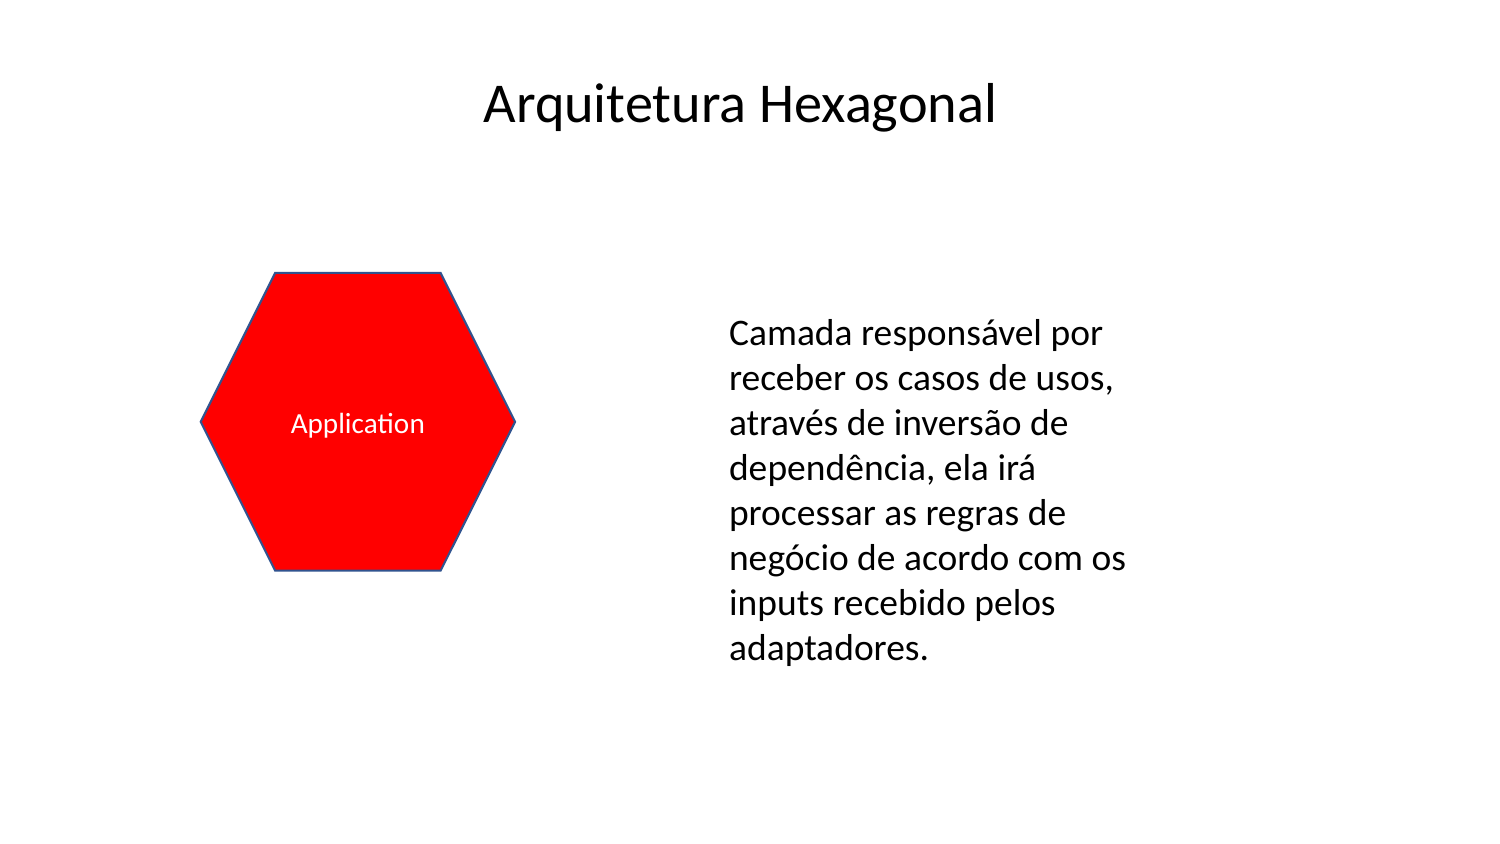

Arquitetura Hexagonal
Application
Camada responsável por receber os casos de usos, através de inversão de dependência, ela irá processar as regras de negócio de acordo com os inputs recebido pelos adaptadores.